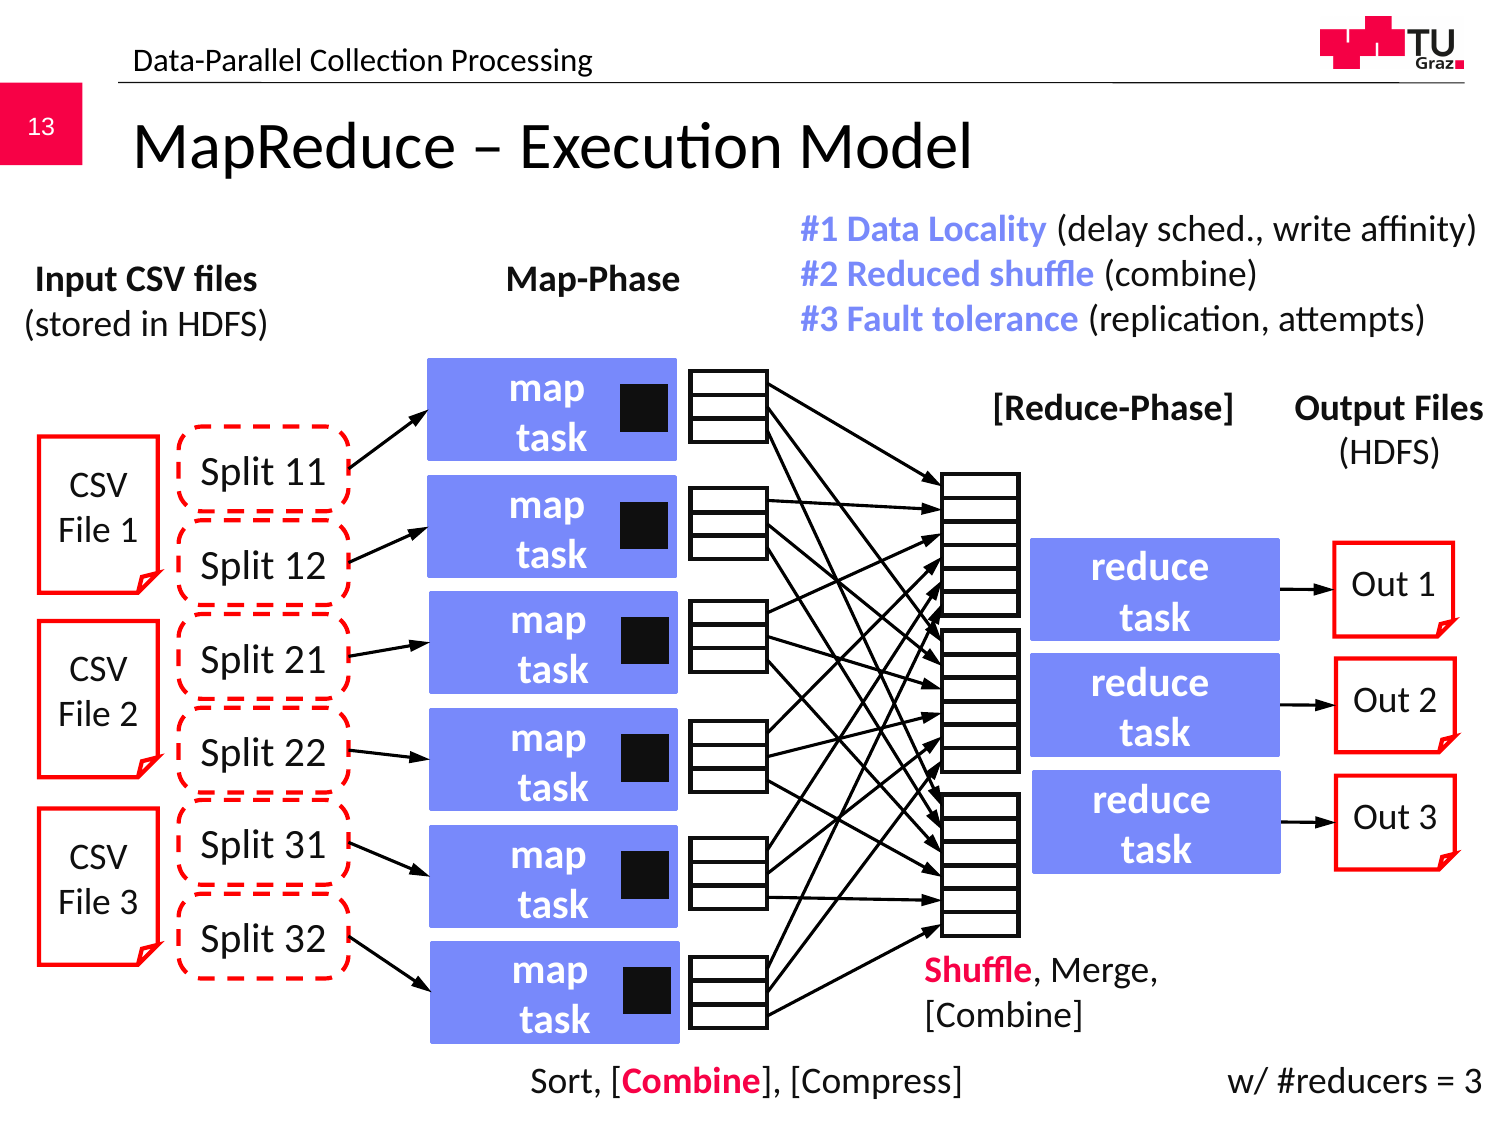

Data-Parallel Collection Processing
# MapReduce – Execution Model
#1 Data Locality (delay sched., write affinity)
#2 Reduced shuffle (combine)
#3 Fault tolerance (replication, attempts)
Input CSV files (stored in HDFS)
Map-Phase
map
task

map
task

map
task

map
task

map
task

map
task

Sort, [Combine], [Compress]
[Reduce-Phase]
Output Files (HDFS)

reduce
task

reduce
task
reduce
task

Shuffle, Merge, [Combine]
Split 11
Split 12
Split 21
Split 22
Split 31
Split 32
CSV File 1
Out 1
Out 2
Out 3
CSV File 2
CSV File 3

w/ #reducers = 3